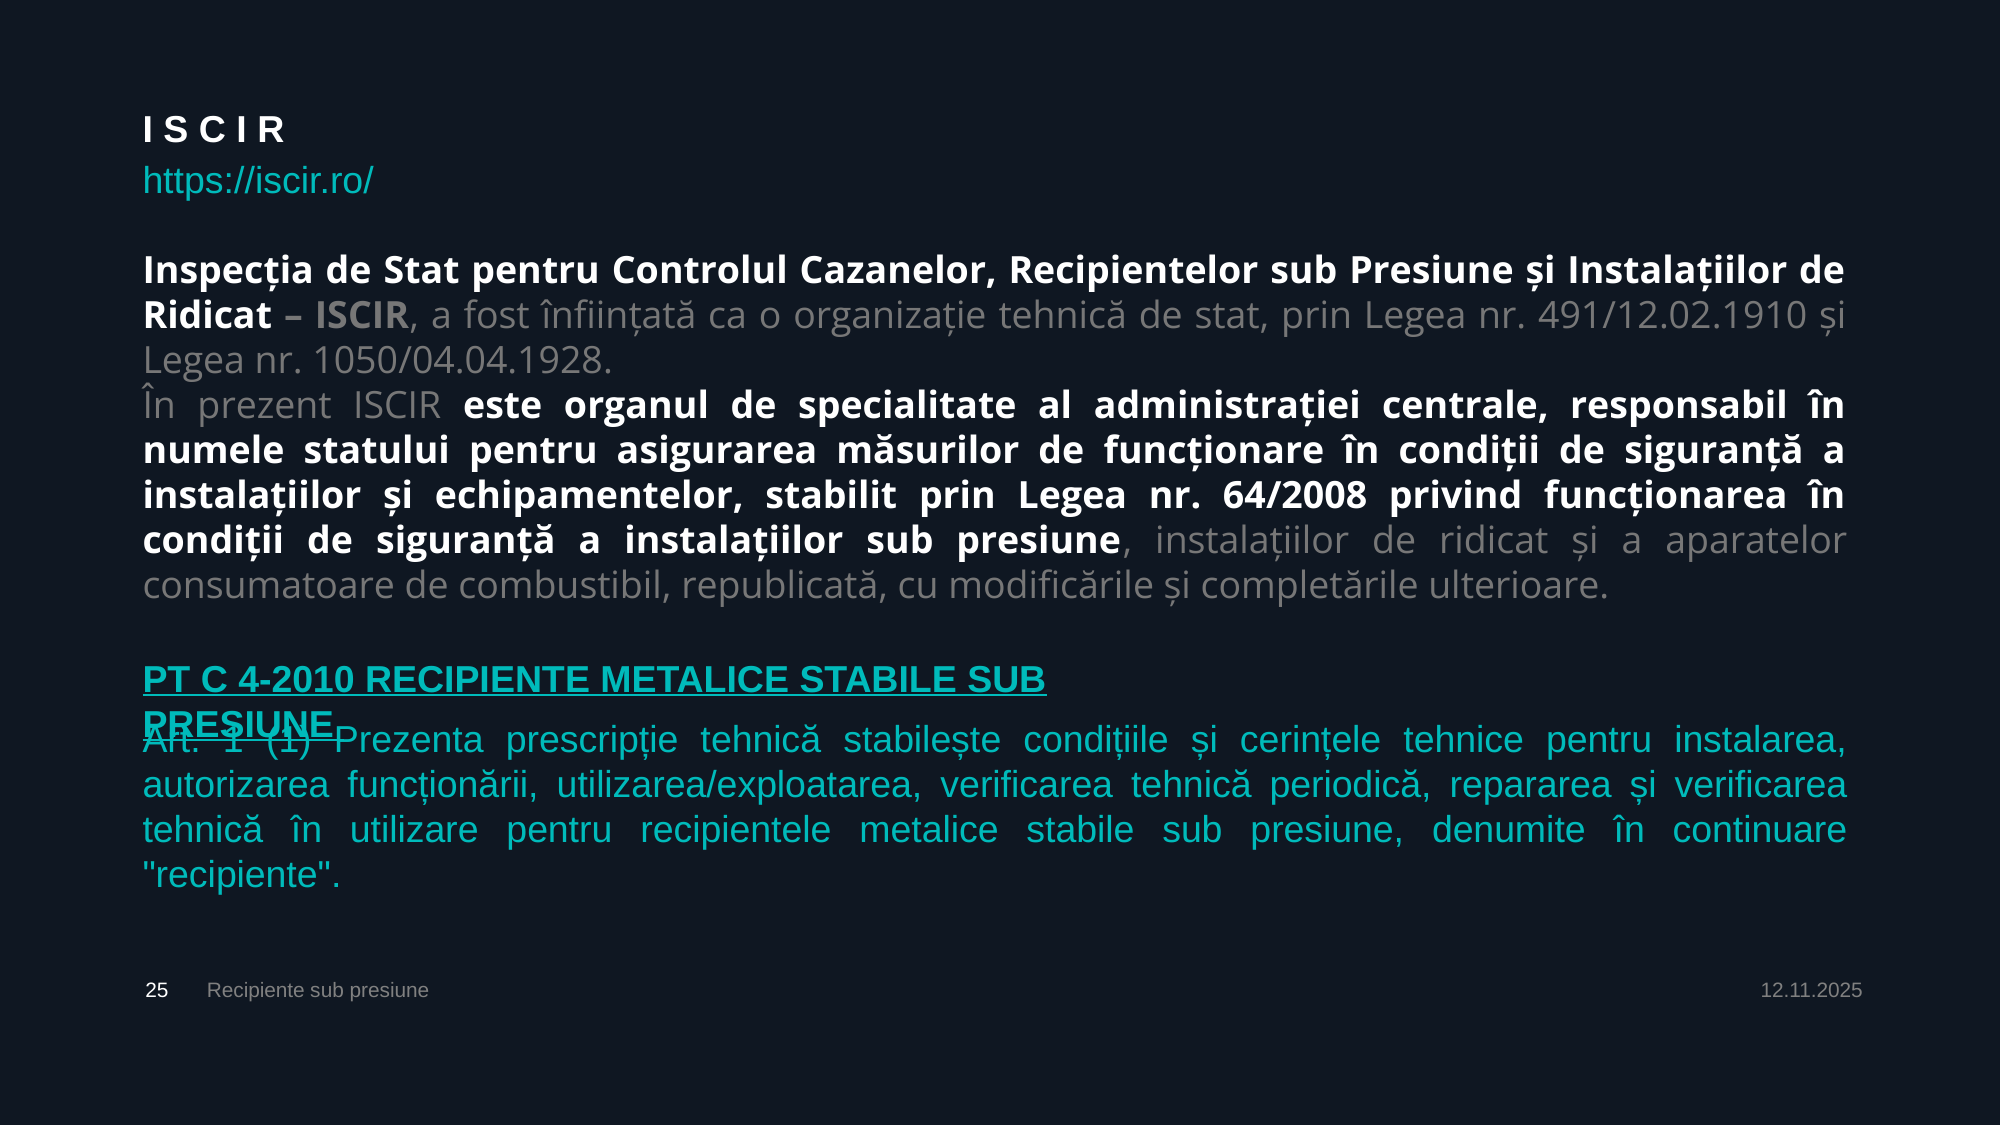

I S C I R
https://iscir.ro/
Inspecția de Stat pentru Controlul Cazanelor, Recipientelor sub Presiune și Instalațiilor de Ridicat – ISCIR, a fost înființată ca o organizație tehnică de stat, prin Legea nr. 491/12.02.1910 și Legea nr. 1050/04.04.1928.
În prezent ISCIR este organul de specialitate al administrației centrale, responsabil în numele statului pentru asigurarea măsurilor de funcționare în condiții de siguranță a instalațiilor și echipamentelor, stabilit prin Legea nr. 64/2008 privind funcționarea în condiții de siguranță a instalațiilor sub presiune, instalațiilor de ridicat și a aparatelor consumatoare de combustibil, republicată, cu modificările și completările ulterioare.
PT C 4-2010 RECIPIENTE METALICE STABILE SUB PRESIUNE
Art. 1 (1) Prezenta prescripție tehnică stabilește condițiile și cerințele tehnice pentru instalarea, autorizarea funcționării, utilizarea/exploatarea, verificarea tehnică periodică, repararea și verificarea tehnică în utilizare pentru recipientele metalice stabile sub presiune, denumite în continuare "recipiente".
Recipiente sub presiune
12.11.2025
25